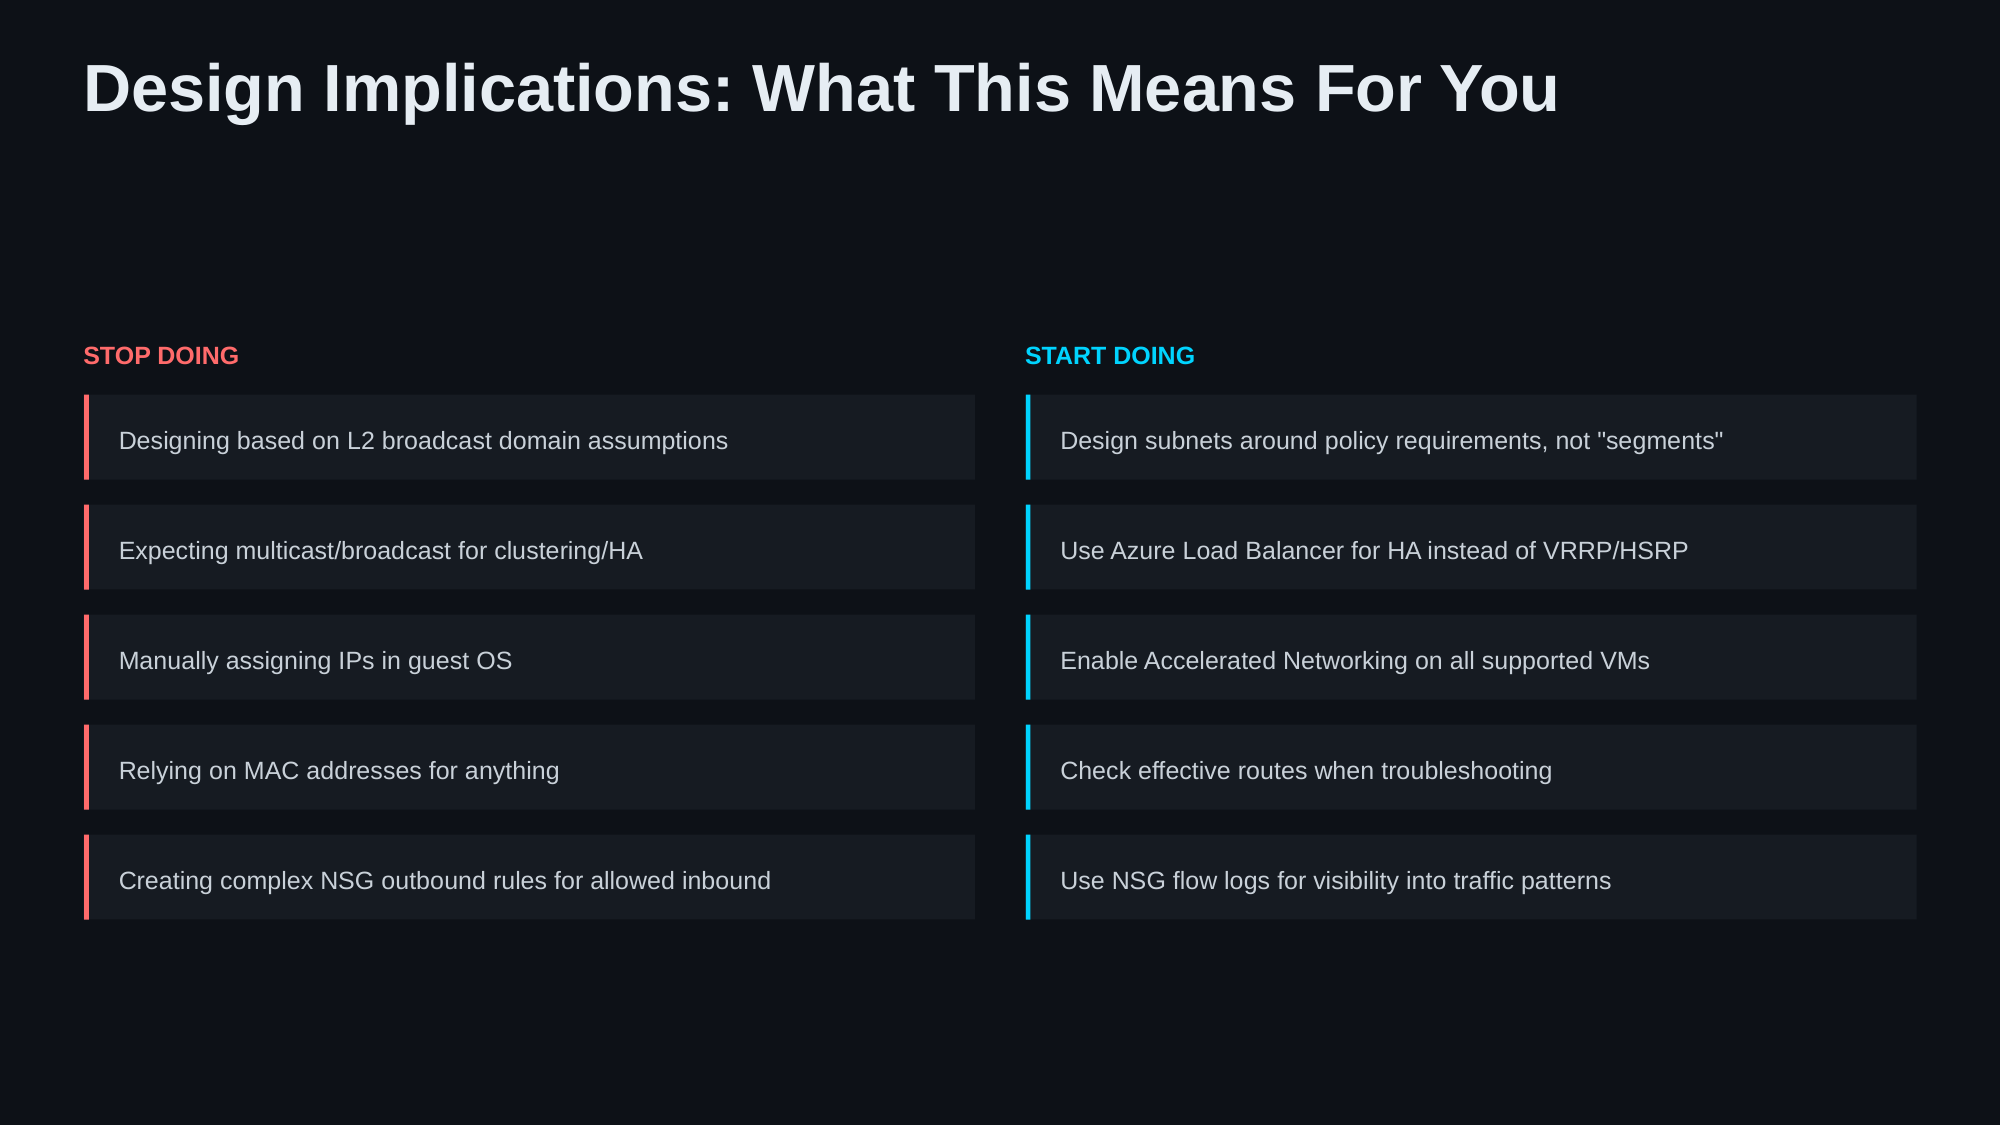

Design Implications: What This Means For You
STOP DOING
START DOING

Designing based on L2 broadcast domain assumptions
Design subnets around policy requirements, not "segments"

Expecting multicast/broadcast for clustering/HA
Use Azure Load Balancer for HA instead of VRRP/HSRP

Manually assigning IPs in guest OS
Enable Accelerated Networking on all supported VMs

Relying on MAC addresses for anything
Check effective routes when troubleshooting

Creating complex NSG outbound rules for allowed inbound
Use NSG flow logs for visibility into traffic patterns